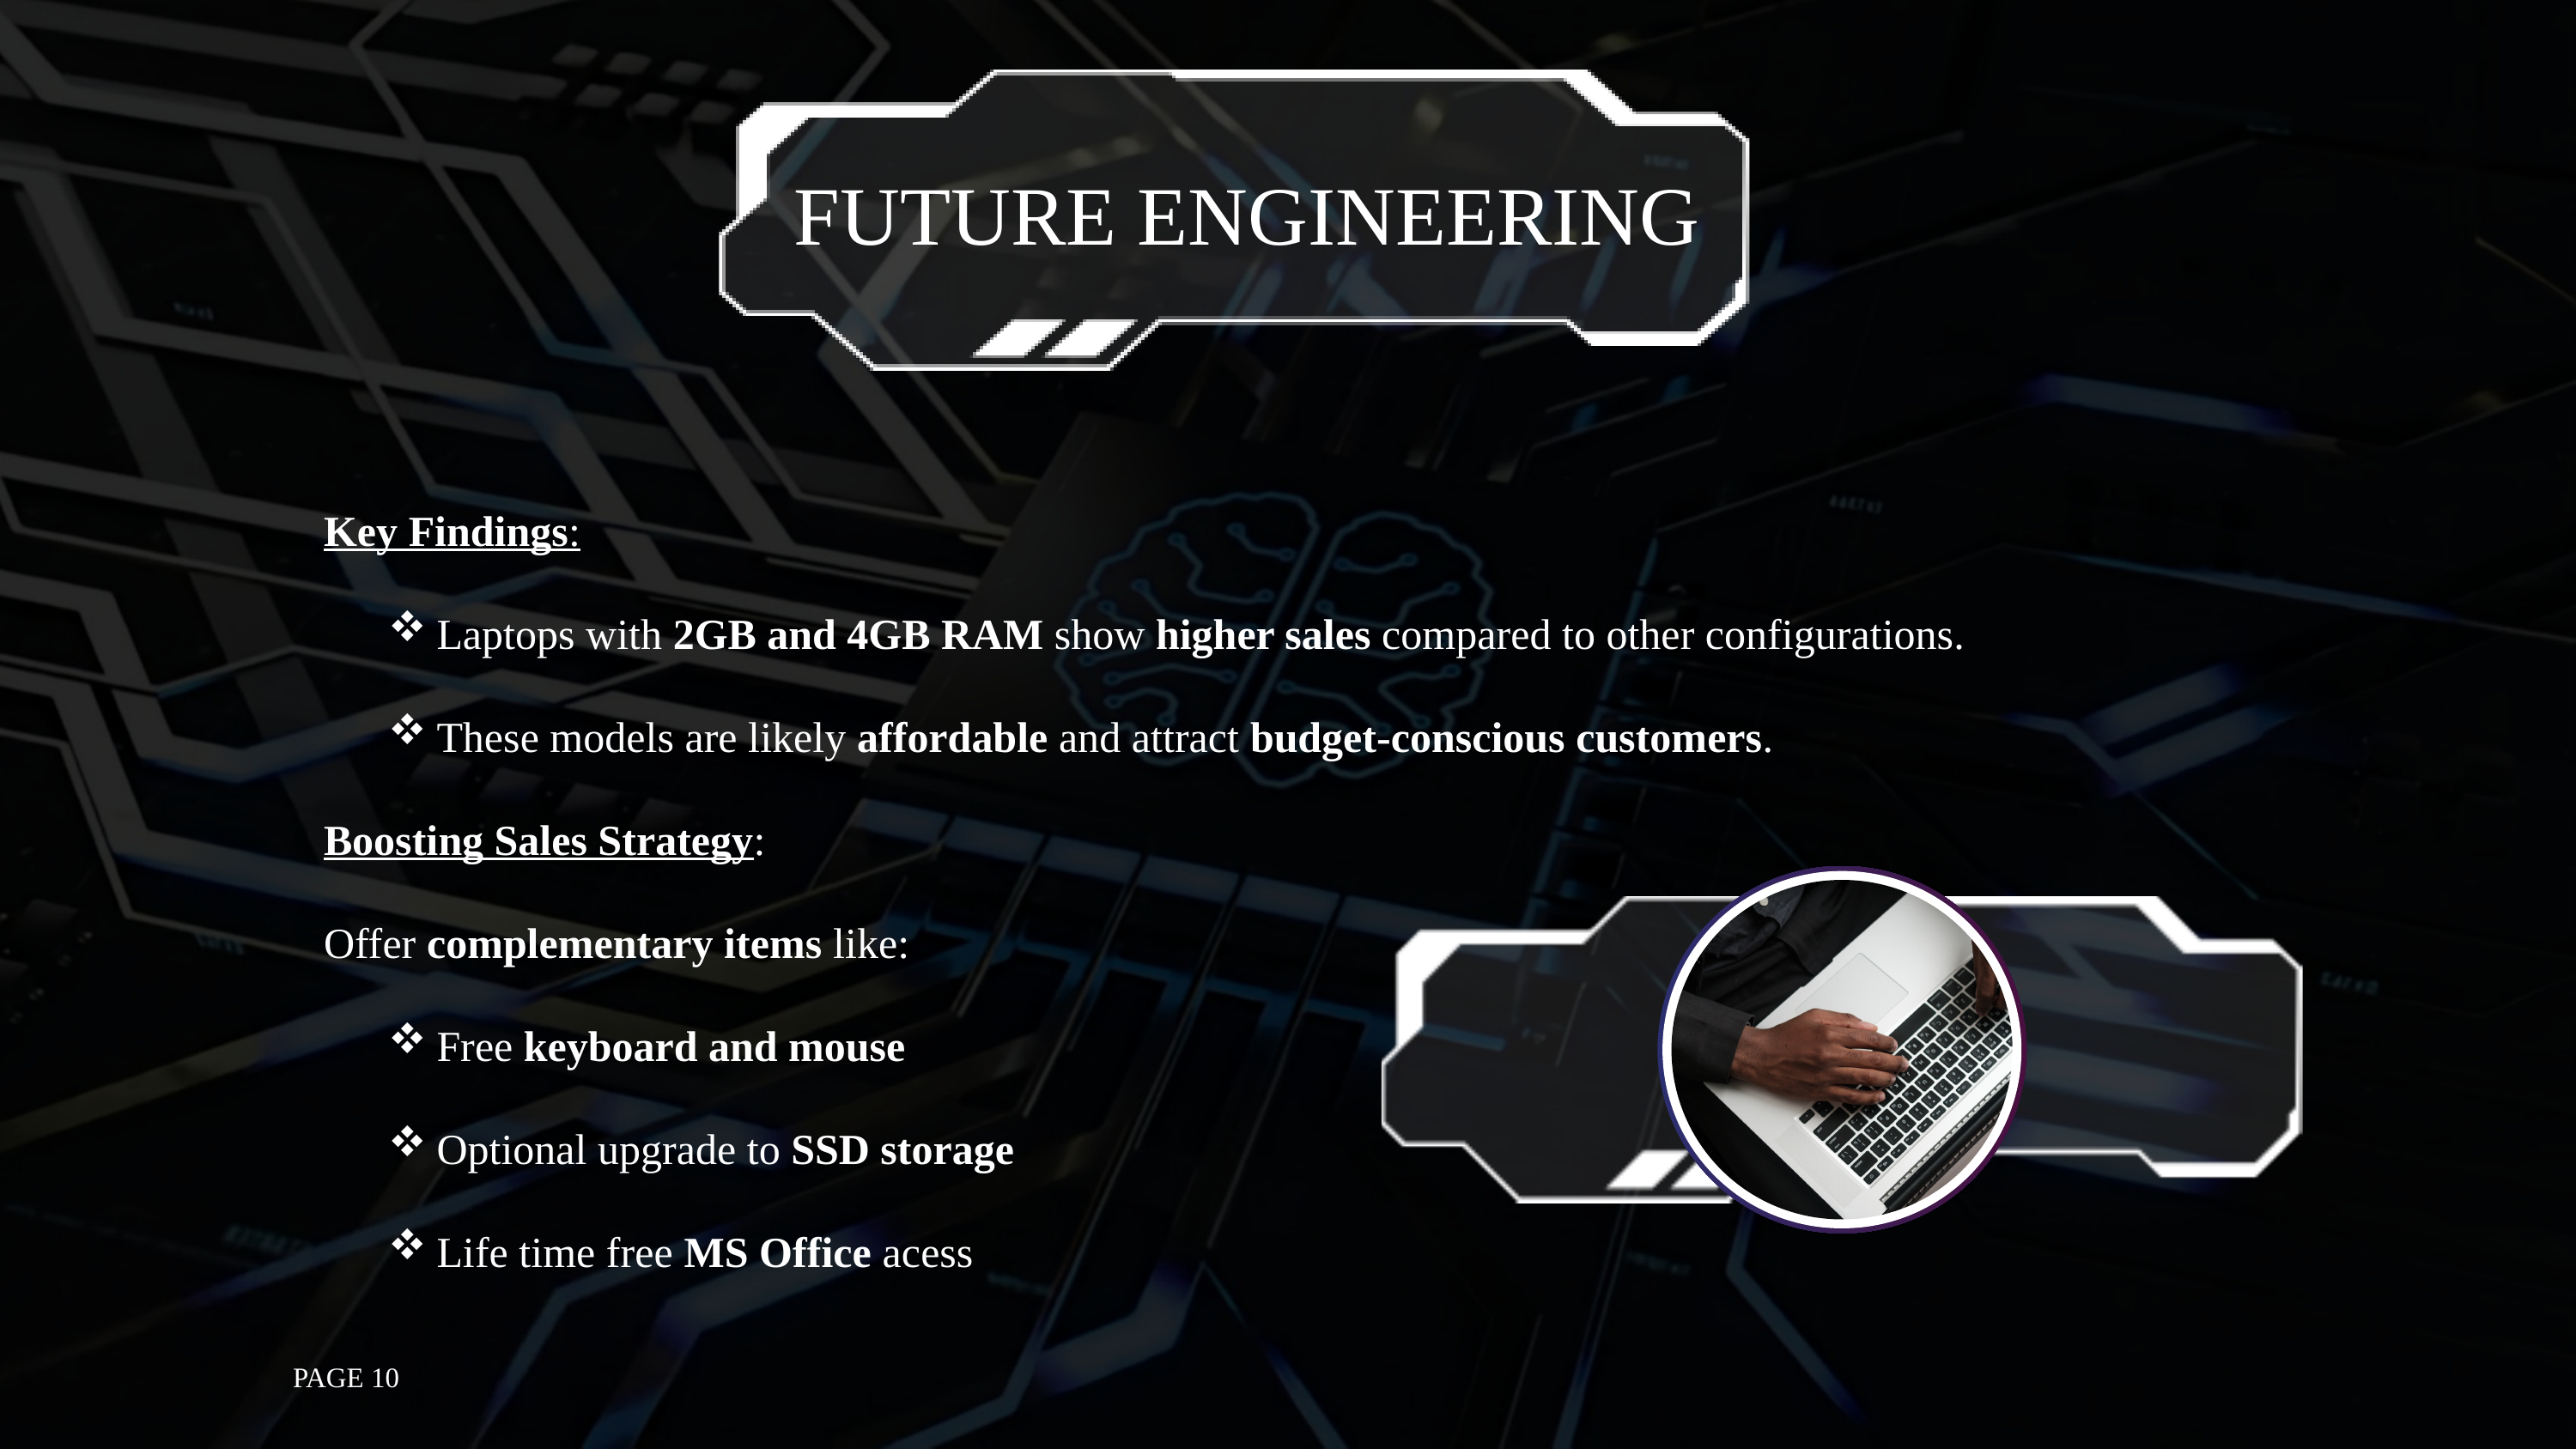

FUTURE ENGINEERING
Key Findings:
Laptops with 2GB and 4GB RAM show higher sales compared to other configurations.
These models are likely affordable and attract budget-conscious customers.
Boosting Sales Strategy:
Offer complementary items like:
Free keyboard and mouse
Optional upgrade to SSD storage
Life time free MS Office acess

PAGE 10